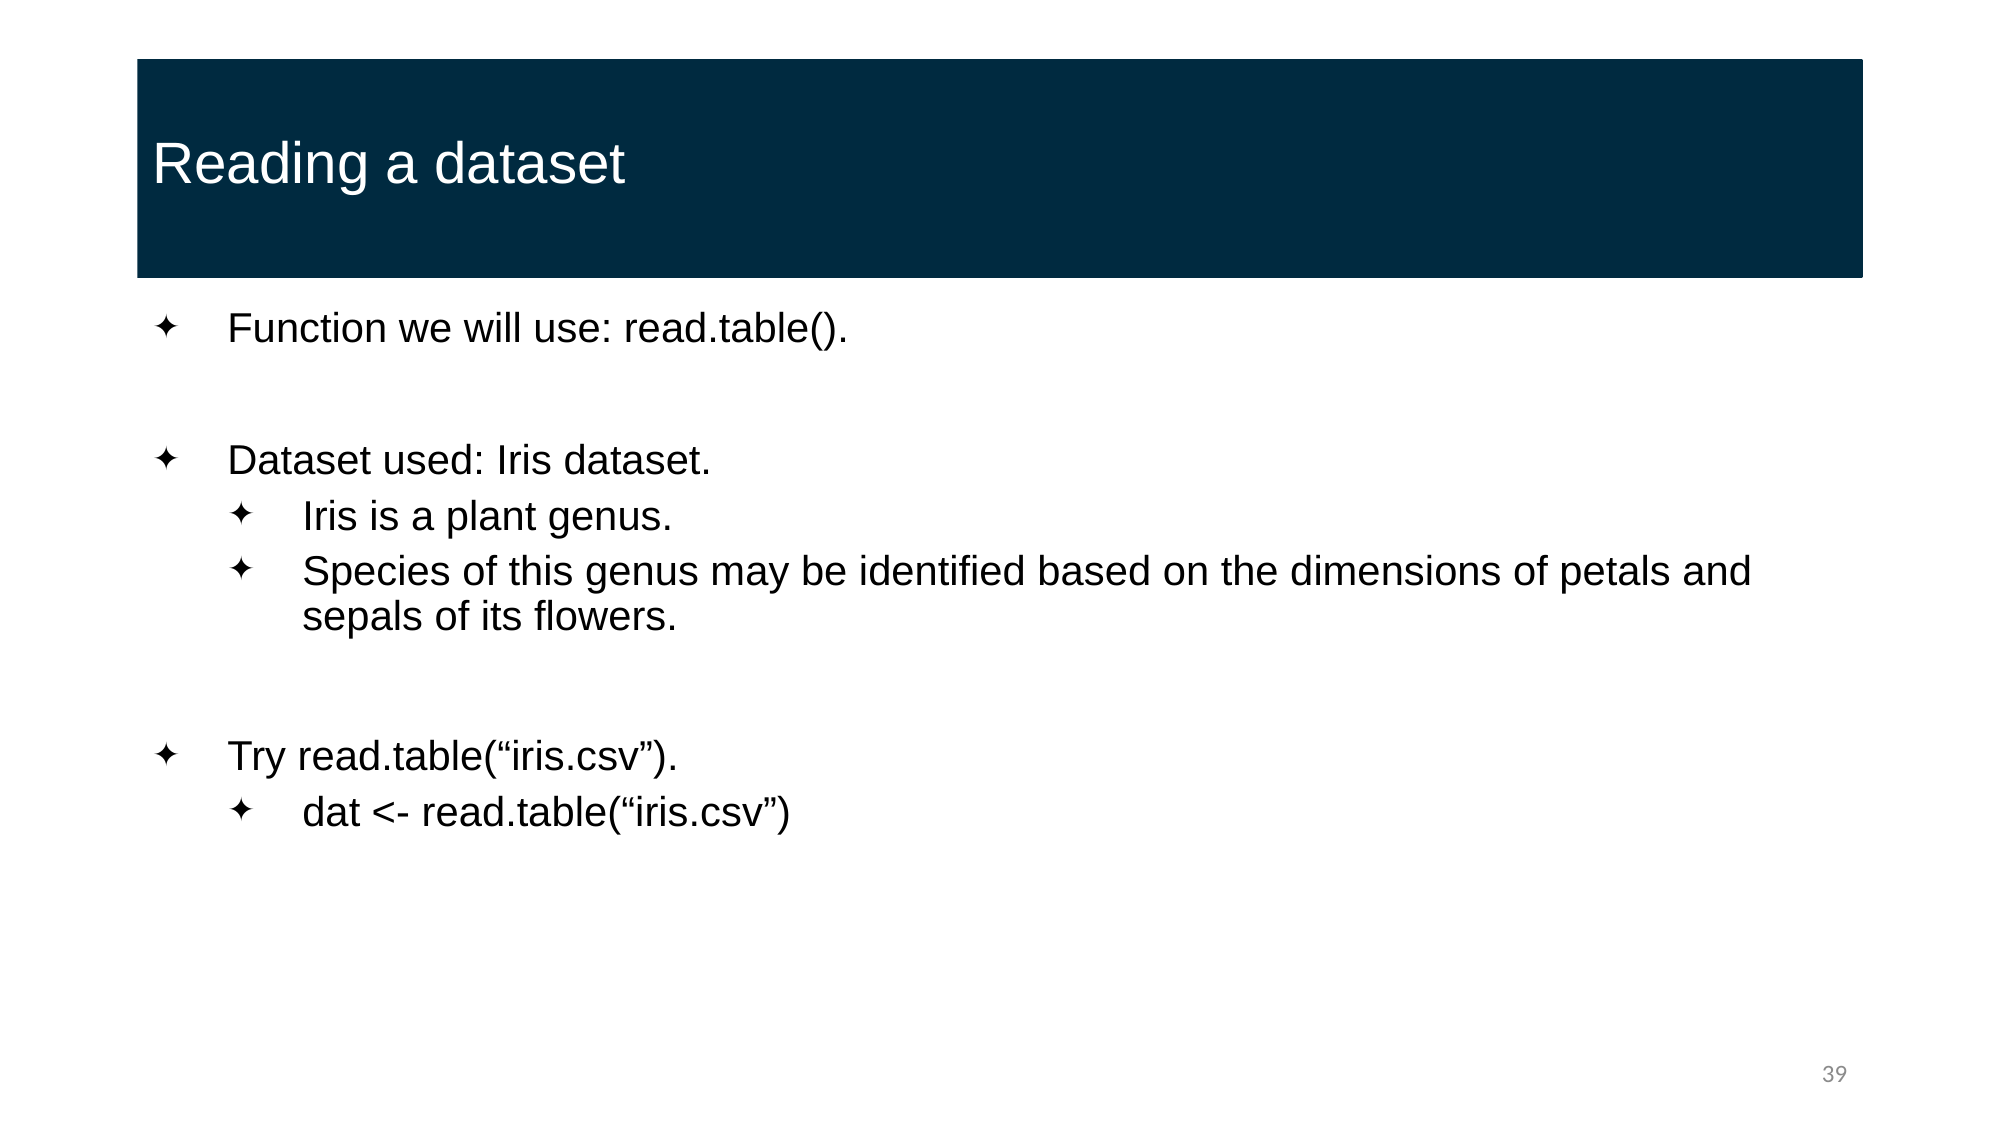

# Reading a dataset
Function we will use: read.table().

Dataset used: Iris dataset.
Iris is a plant genus.
Species of this genus may be identified based on the dimensions of petals and sepals of its flowers.

Try read.table(“iris.csv”).
dat <- read.table(“iris.csv”)

39